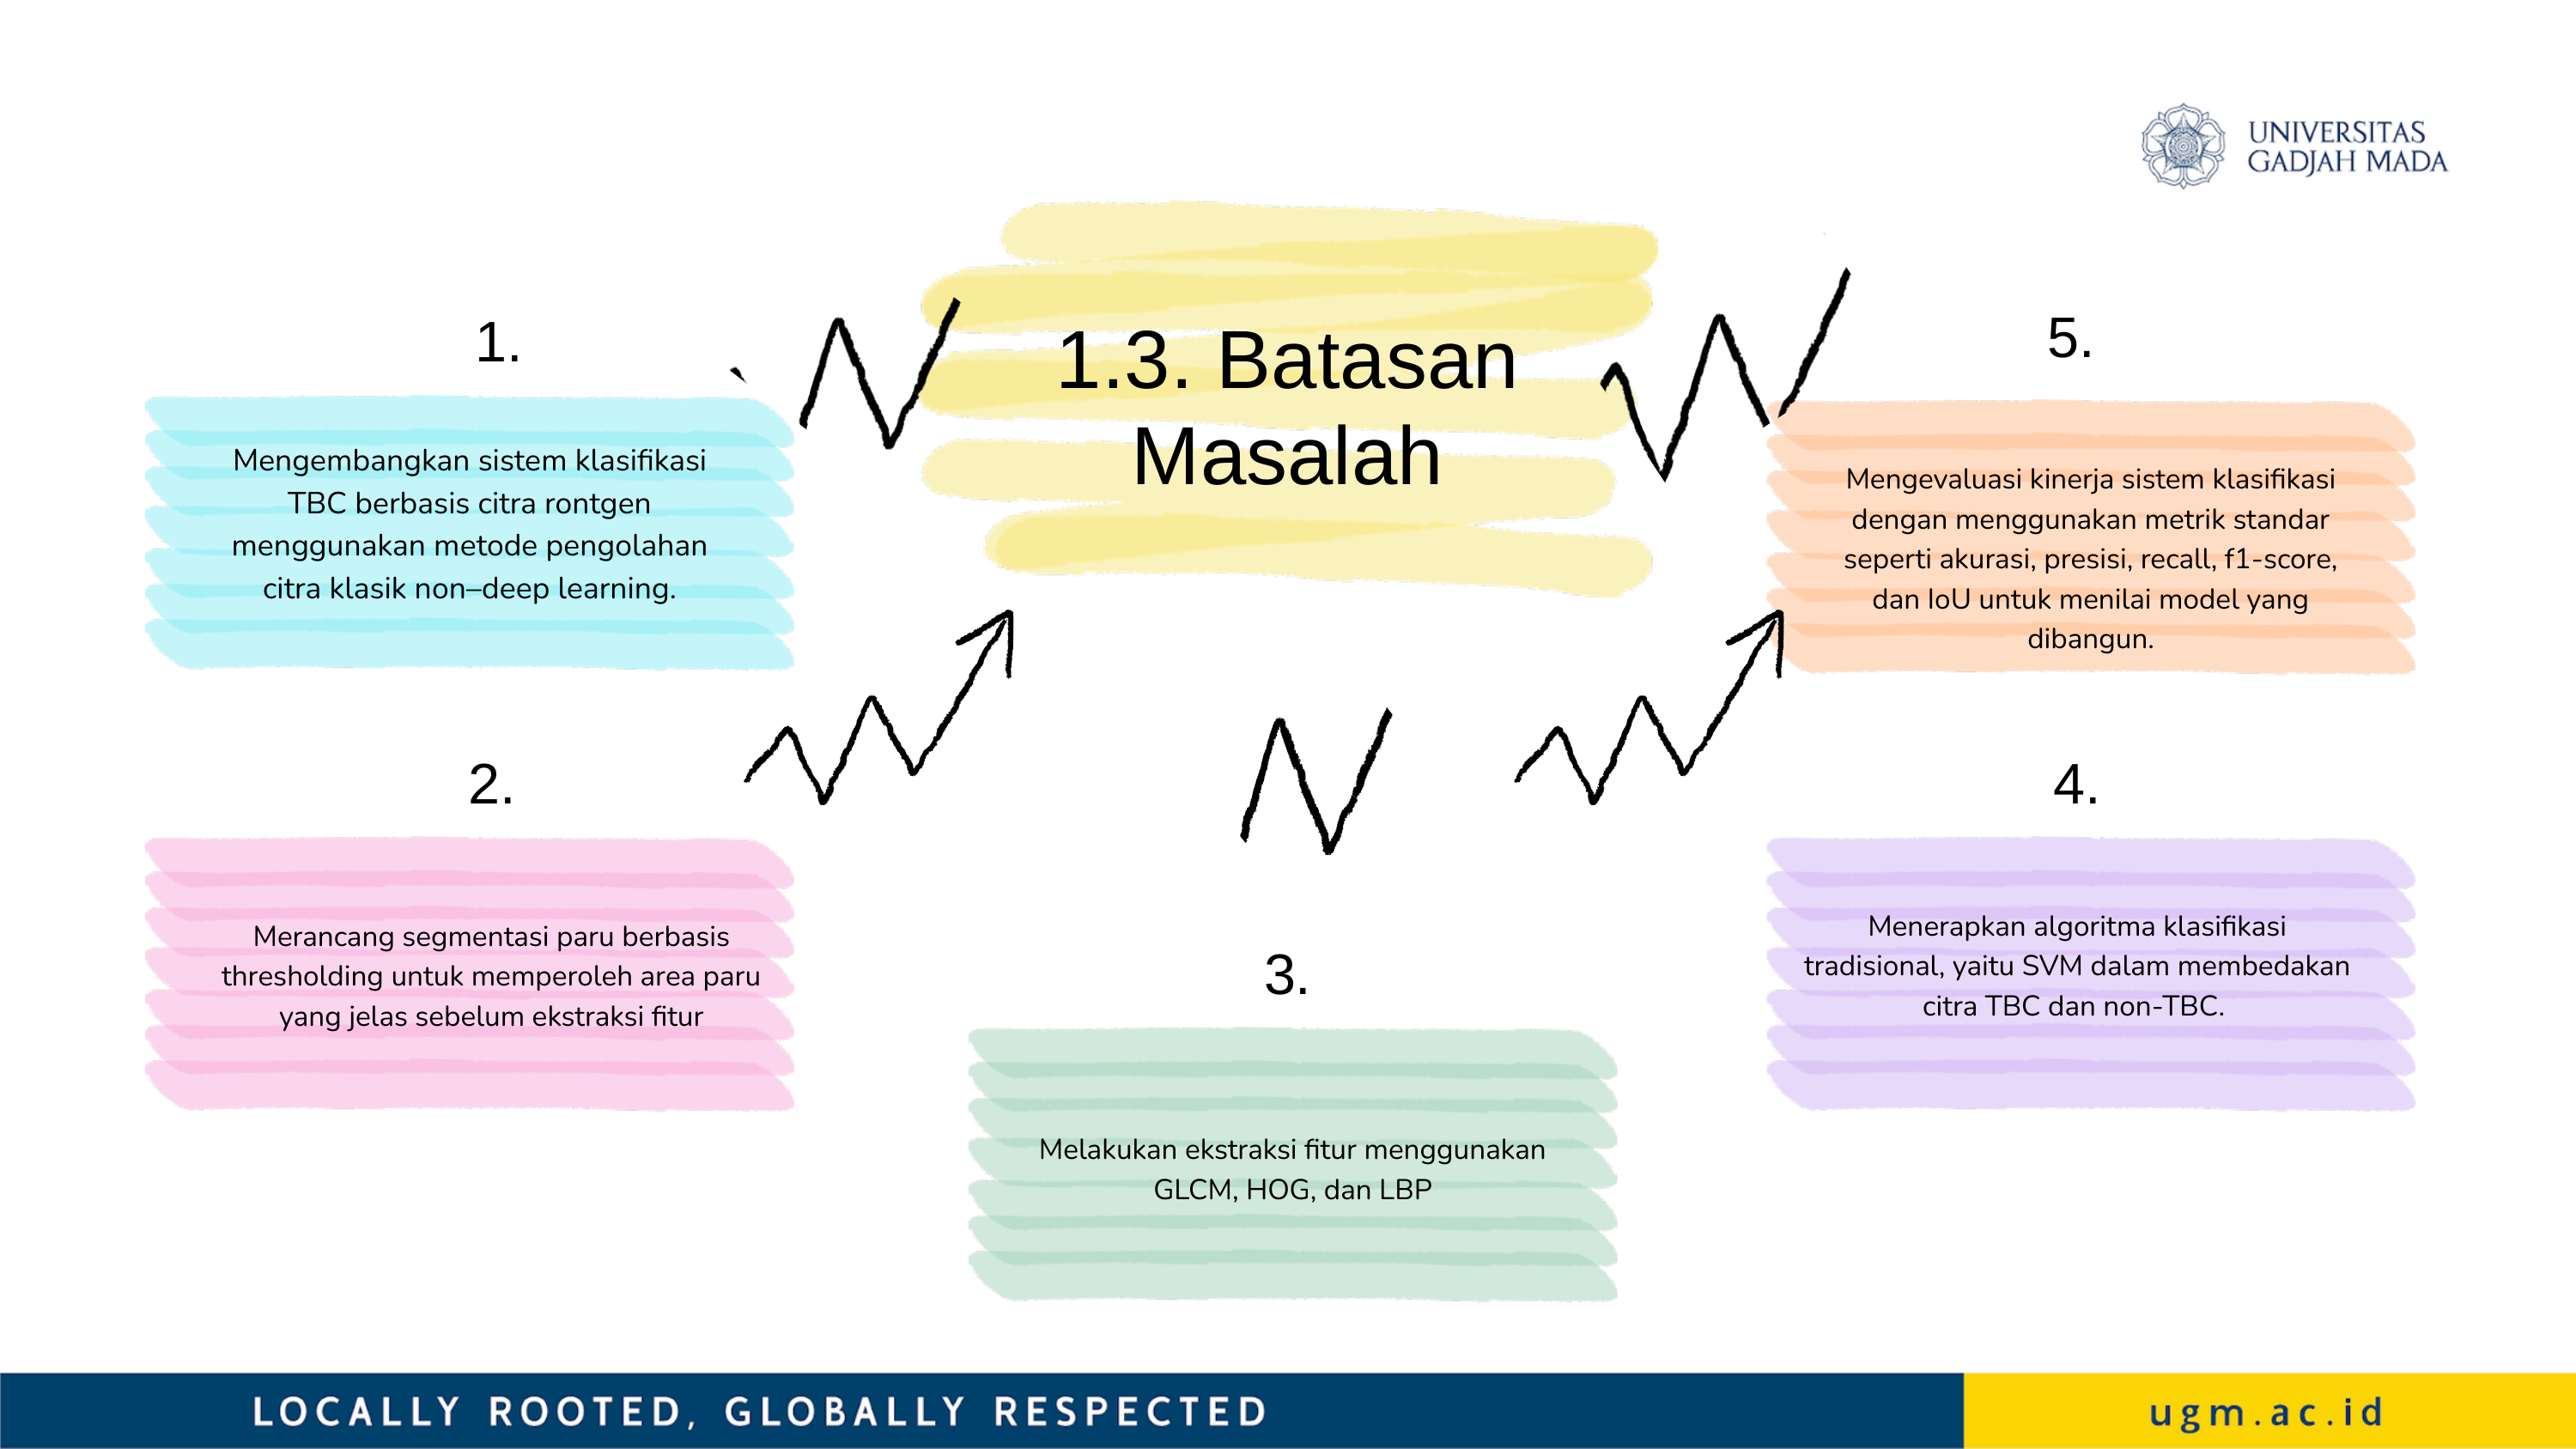

5.
1.
1.3. Batasan Masalah

Mengembangkan sistem klasifikasi TBC berbasis citra rontgen menggunakan metode pengolahan citra klasik non–deep learning.
Mengevaluasi kinerja sistem klasifikasi dengan menggunakan metrik standar seperti akurasi, presisi, recall, f1-score, dan IoU untuk menilai model yang dibangun.

4.
2.

Menerapkan algoritma klasifikasi tradisional, yaitu SVM dalam membedakan citra TBC dan non-TBC.
Merancang segmentasi paru berbasis thresholding untuk memperoleh area paru yang jelas sebelum ekstraksi fitur
3.

Melakukan ekstraksi fitur menggunakan GLCM, HOG, dan LBP